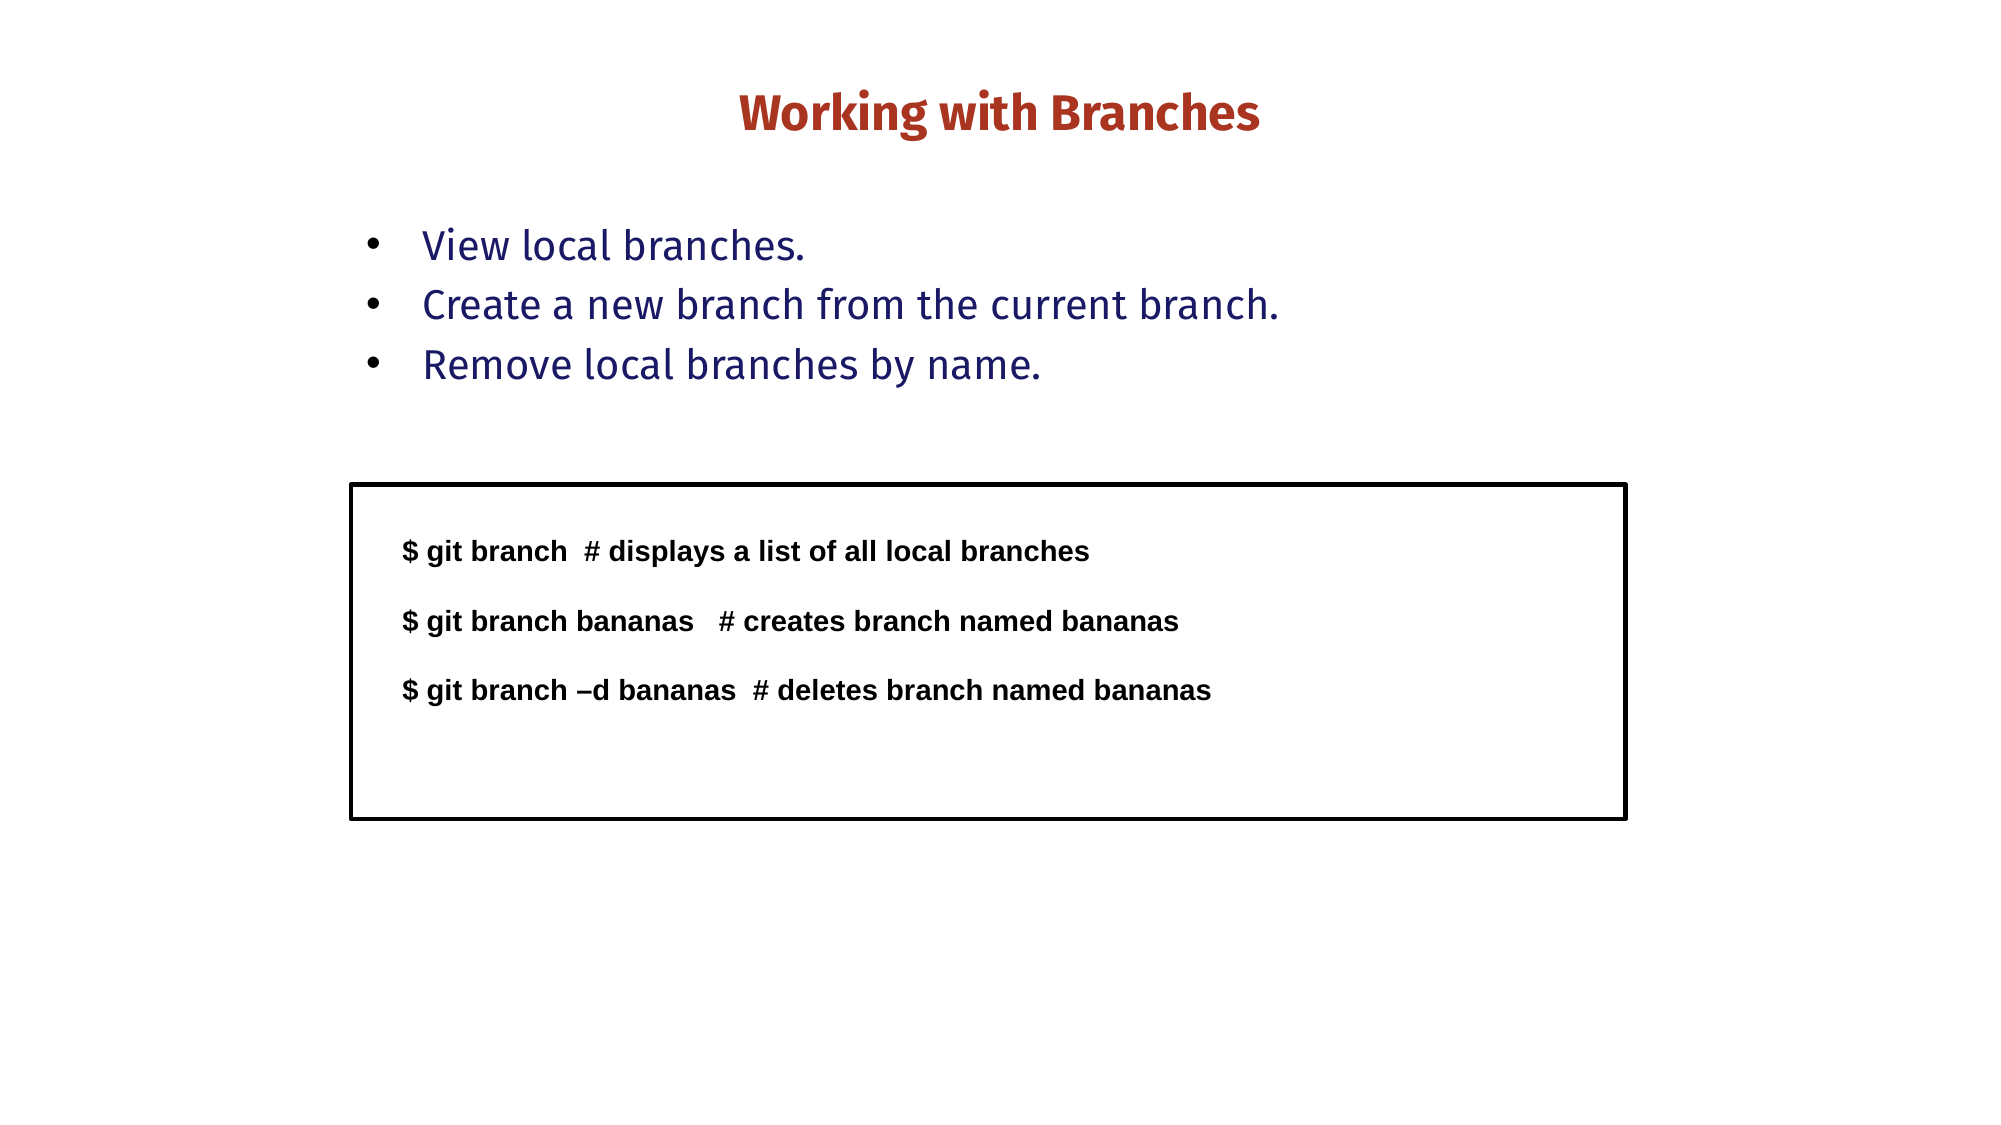

# Working with Branches
View local branches.
Create a new branch from the current branch.
Remove local branches by name.

$ git branch  # displays a list of all local branches

$ git branch bananas   # creates branch named bananas

$ git branch –d bananas  # deletes branch named bananas